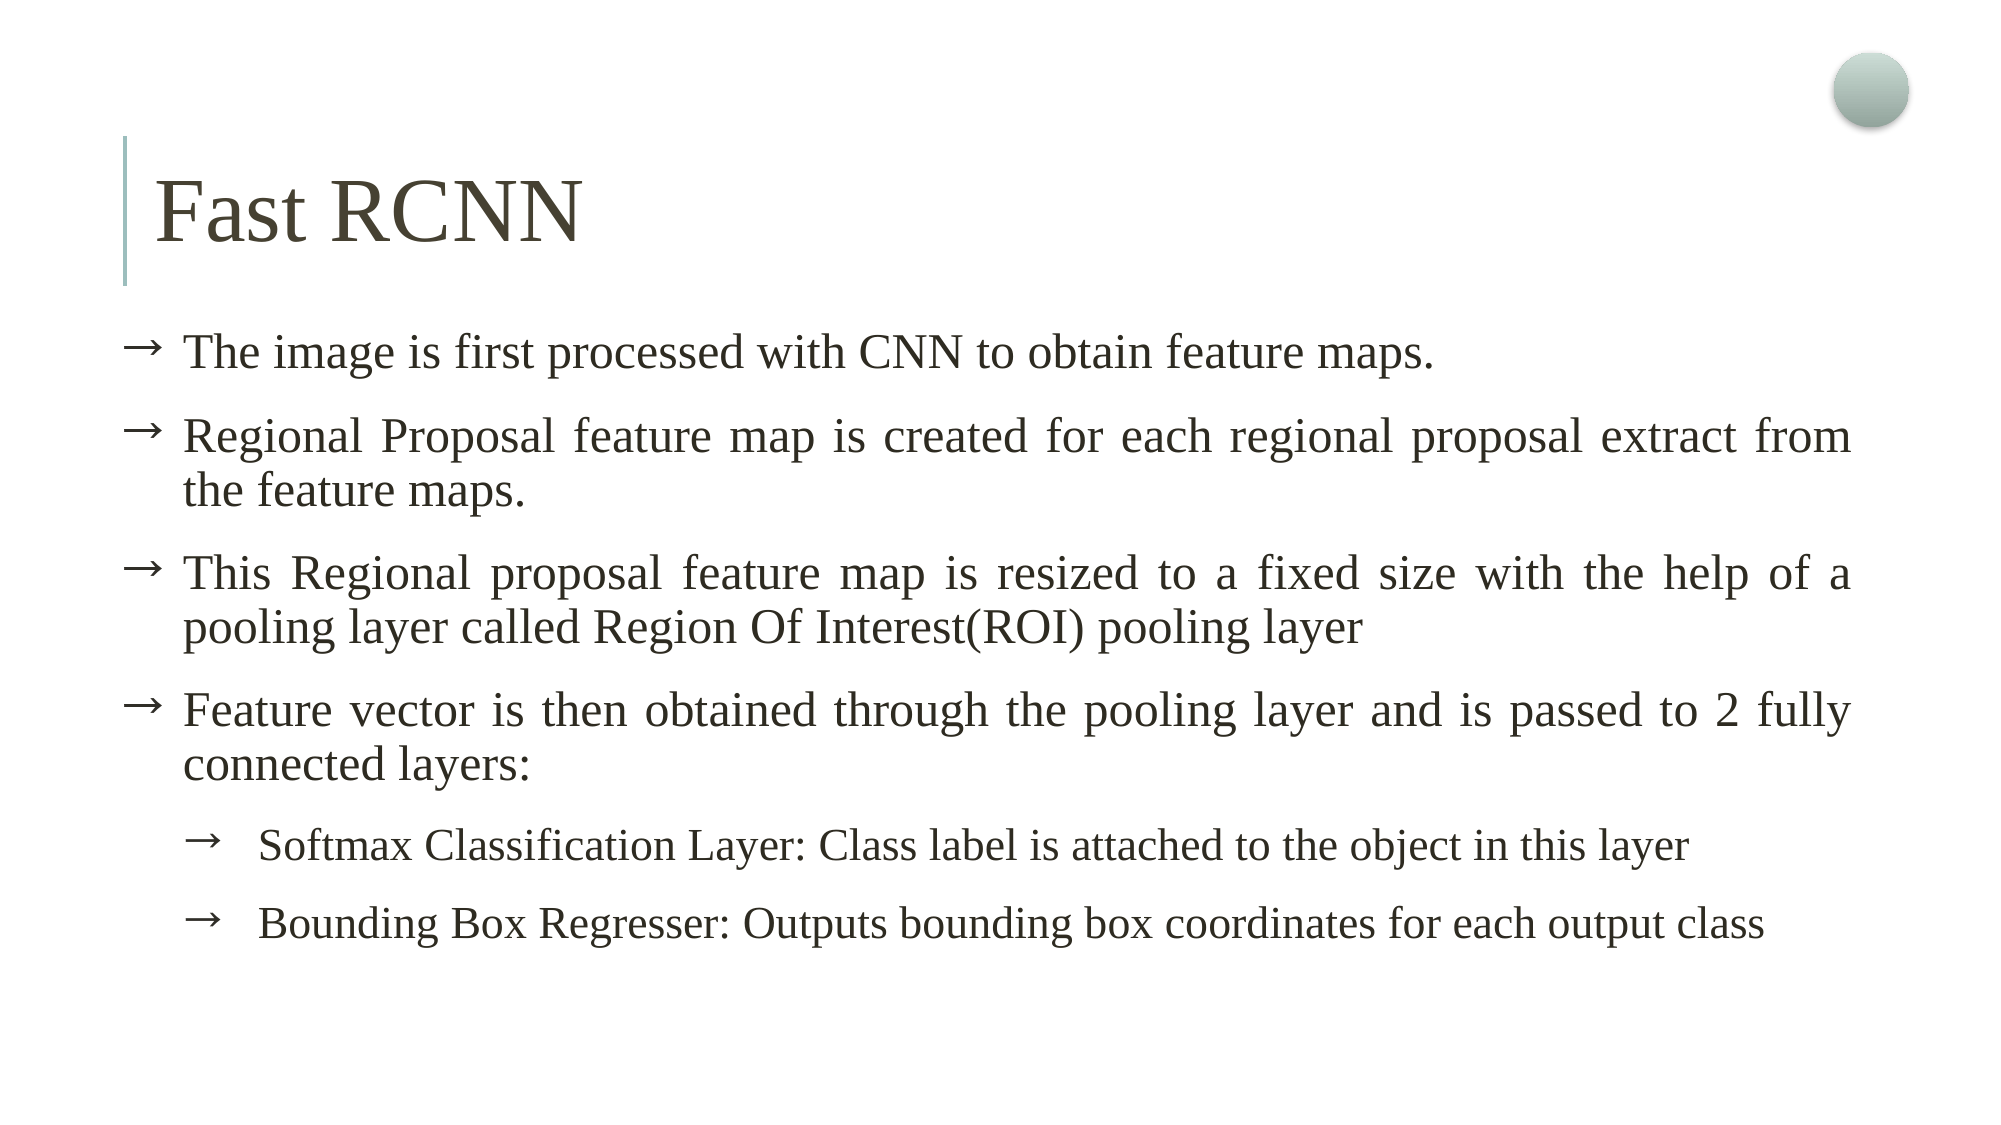

# Fast RCNN
The image is first processed with CNN to obtain feature maps.
Regional Proposal feature map is created for each regional proposal extract from the feature maps.
This Regional proposal feature map is resized to a fixed size with the help of a pooling layer called Region Of Interest(ROI) pooling layer
Feature vector is then obtained through the pooling layer and is passed to 2 fully connected layers:
Softmax Classification Layer: Class label is attached to the object in this layer
Bounding Box Regresser: Outputs bounding box coordinates for each output class